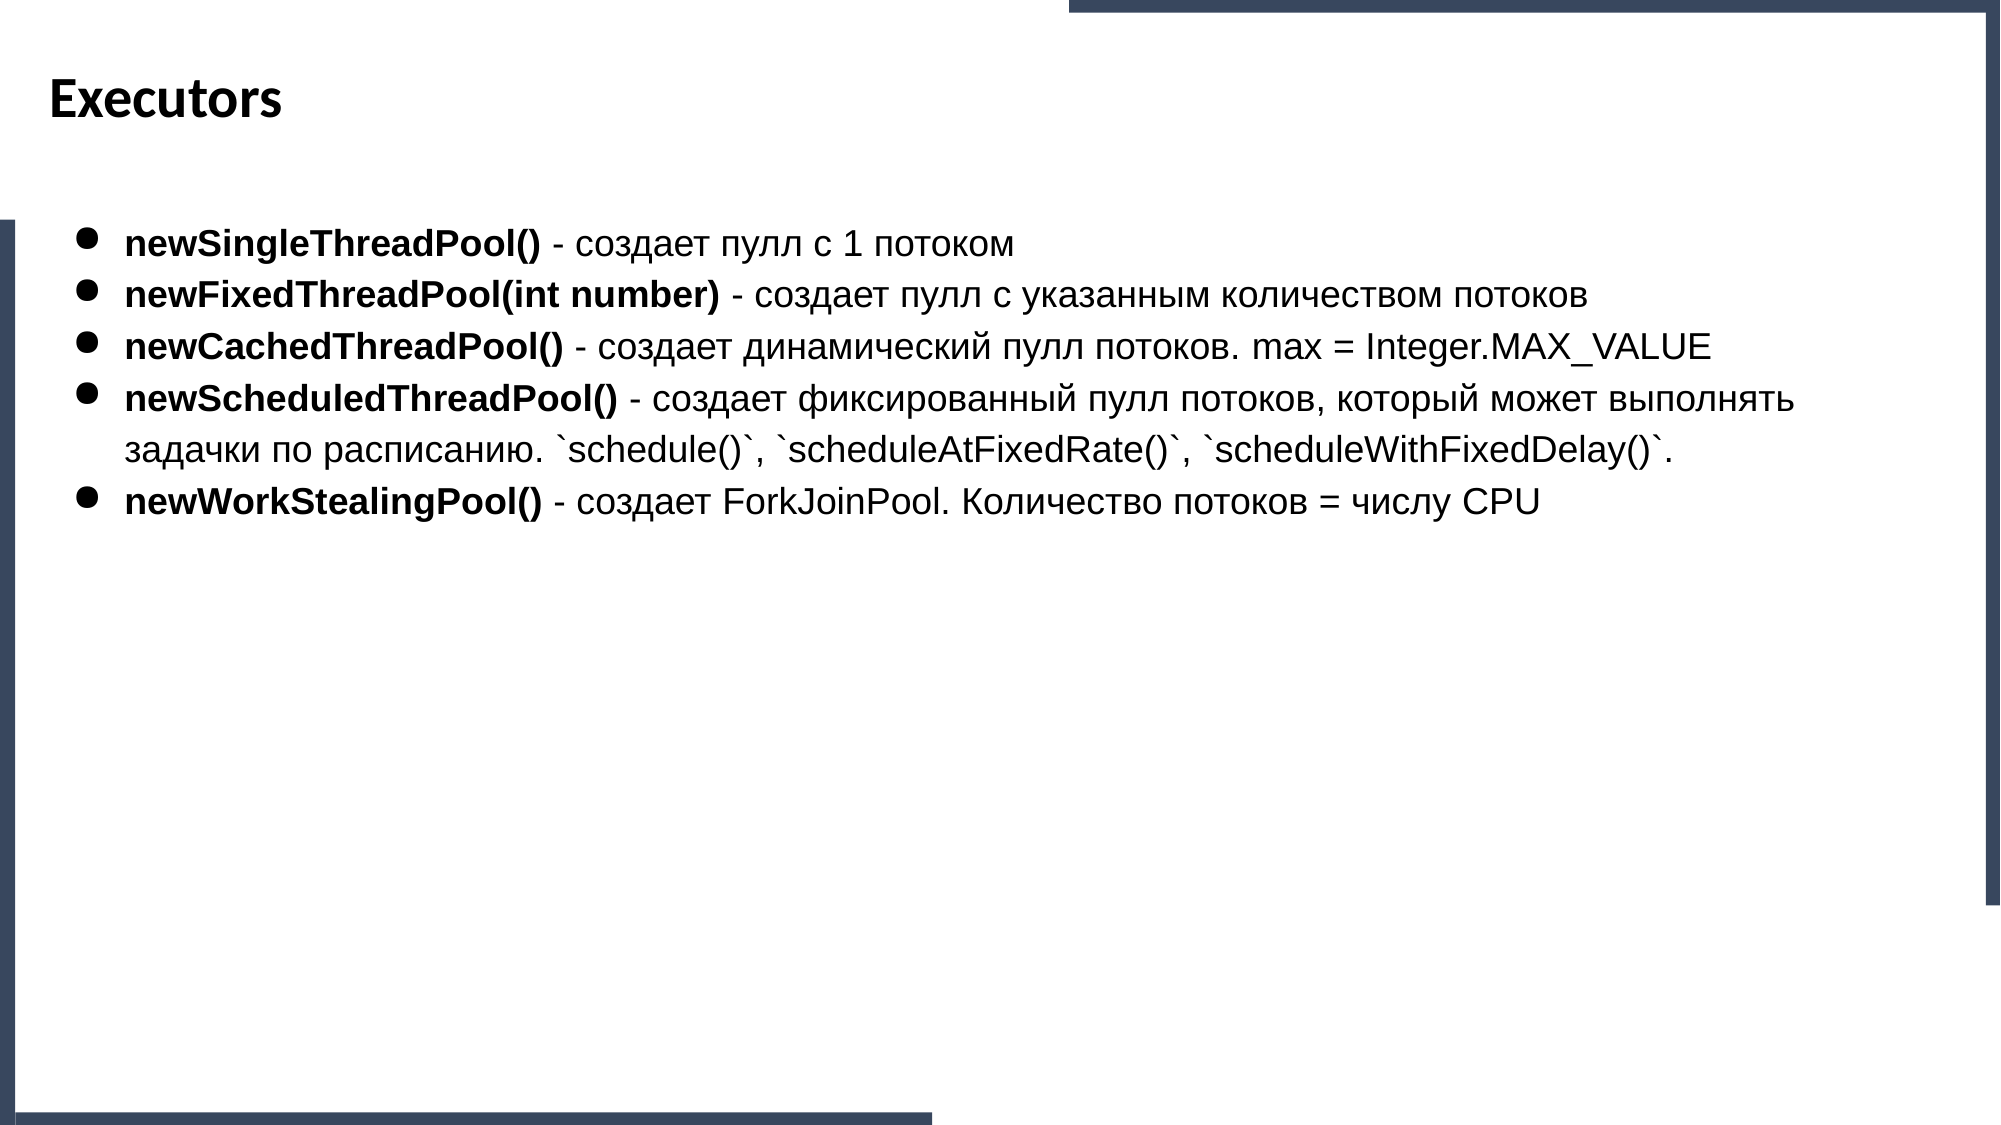

Executors
newSingleThreadPool() - создает пулл с 1 потоком
newFixedThreadPool(int number) - создает пулл с указанным количеством потоков
newCachedThreadPool() - создает динамический пулл потоков. max = Integer.MAX_VALUE
newScheduledThreadPool() - создает фиксированный пулл потоков, который может выполнять задачки по расписанию. `schedule()`, `scheduleAtFixedRate()`, `scheduleWithFixedDelay()`.
newWorkStealingPool() - создает ForkJoinPool. Количество потоков = числу CPU